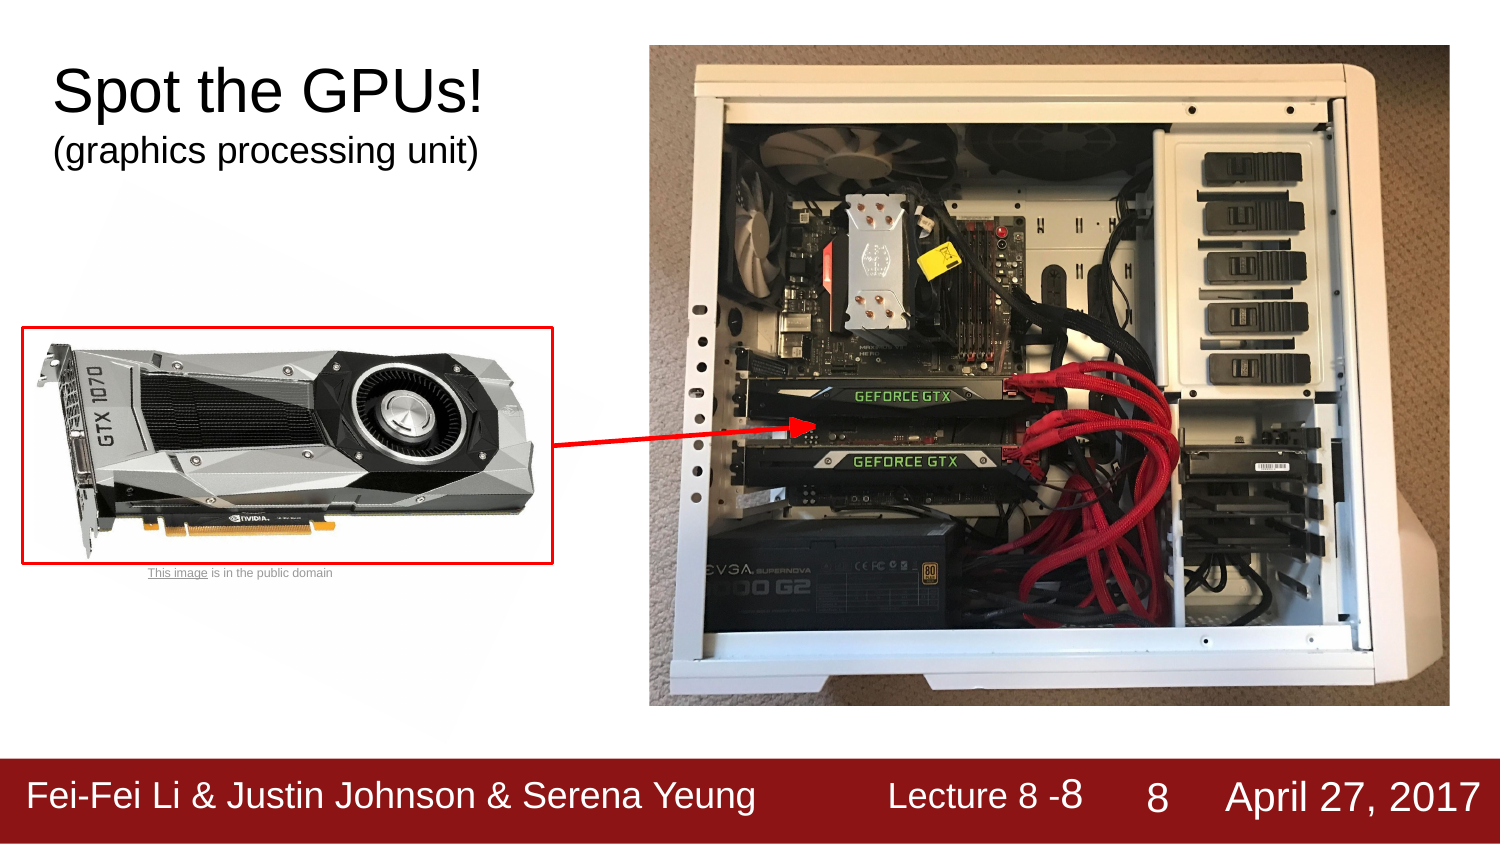

# Spot the GPUs!
(graphics processing unit)

This image is in the public domain
Lecture 8 -8
April 27, 2017
Fei-Fei Li & Justin Johnson & Serena Yeung
8